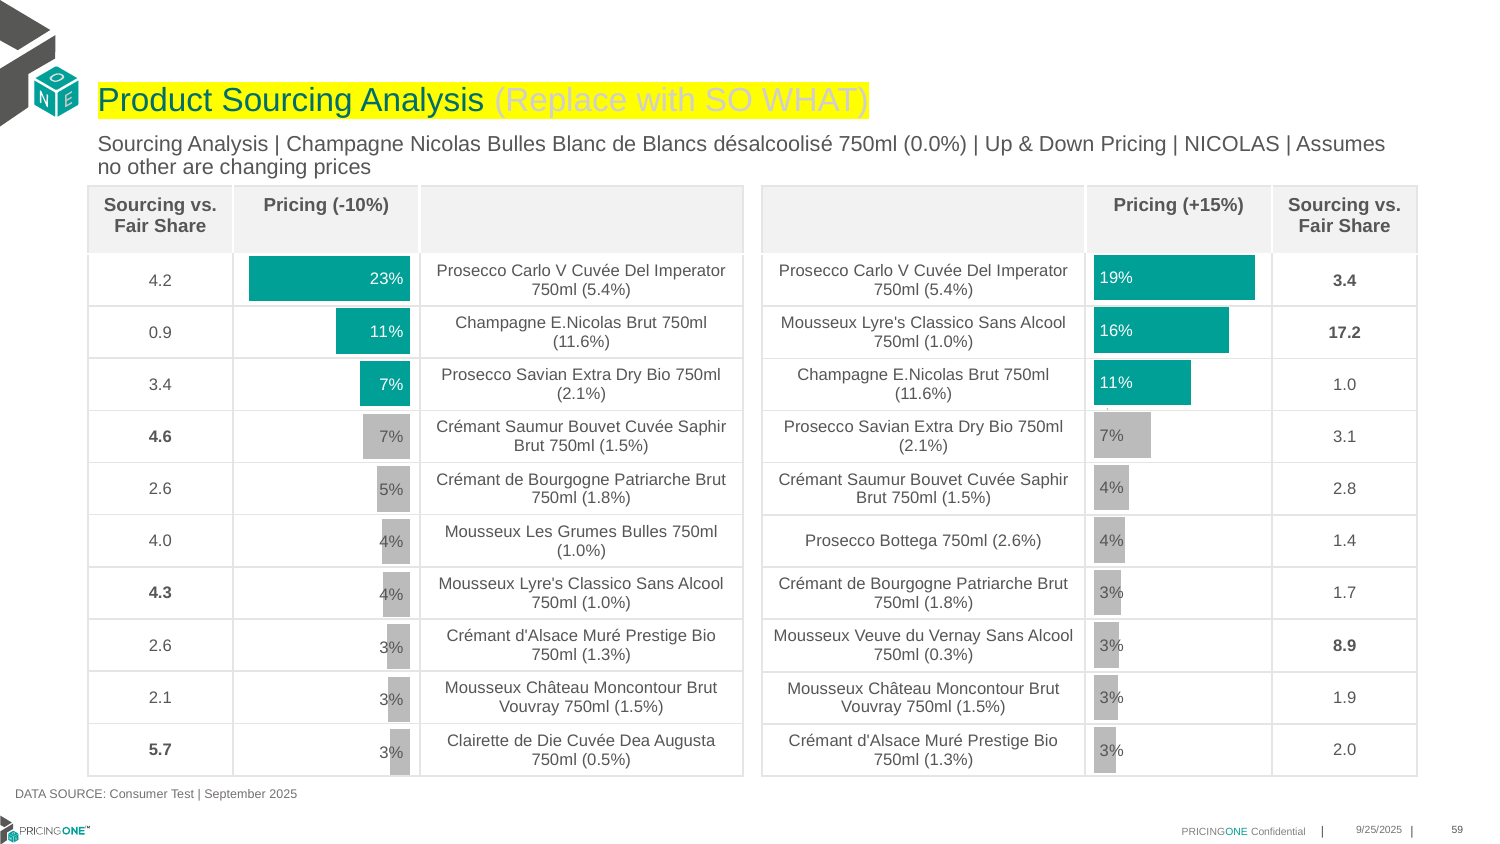

# Product Sourcing Analysis (Replace with SO WHAT)
Sourcing Analysis | Champagne Nicolas Bulles Blanc de Blancs désalcoolisé 750ml (0.0%) | Up & Down Pricing | NICOLAS | Assumes no other are changing prices
| Sourcing vs. Fair Share | Pricing (-10%) |  |
| --- | --- | --- |
| 4.2 |  | Prosecco Carlo V Cuvée Del Imperator 750ml (5.4%) |
| 0.9 |  | Champagne E.Nicolas Brut 750ml (11.6%) |
| 3.4 |  | Prosecco Savian Extra Dry Bio 750ml (2.1%) |
| 4.6 |  | Crémant Saumur Bouvet Cuvée Saphir Brut 750ml (1.5%) |
| 2.6 |  | Crémant de Bourgogne Patriarche Brut 750ml (1.8%) |
| 4.0 |  | Mousseux Les Grumes Bulles 750ml (1.0%) |
| 4.3 |  | Mousseux Lyre's Classico Sans Alcool 750ml (1.0%) |
| 2.6 |  | Crémant d'Alsace Muré Prestige Bio 750ml (1.3%) |
| 2.1 |  | Mousseux Château Moncontour Brut Vouvray 750ml (1.5%) |
| 5.7 |  | Clairette de Die Cuvée Dea Augusta 750ml (0.5%) |
|  | Pricing (+15%) | Sourcing vs. Fair Share |
| --- | --- | --- |
| Prosecco Carlo V Cuvée Del Imperator 750ml (5.4%) |  | 3.4 |
| Mousseux Lyre's Classico Sans Alcool 750ml (1.0%) |  | 17.2 |
| Champagne E.Nicolas Brut 750ml (11.6%) |  | 1.0 |
| Prosecco Savian Extra Dry Bio 750ml (2.1%) |  | 3.1 |
| Crémant Saumur Bouvet Cuvée Saphir Brut 750ml (1.5%) |  | 2.8 |
| Prosecco Bottega 750ml (2.6%) |  | 1.4 |
| Crémant de Bourgogne Patriarche Brut 750ml (1.8%) |  | 1.7 |
| Mousseux Veuve du Vernay Sans Alcool 750ml (0.3%) |  | 8.9 |
| Mousseux Château Moncontour Brut Vouvray 750ml (1.5%) |  | 1.9 |
| Crémant d'Alsace Muré Prestige Bio 750ml (1.3%) |  | 2.0 |

### Chart

| Category | Champagne Nicolas Bulles Blanc de Blancs désalcoolisé 750ml (0.0%) |
|---|---|
| Prosecco Carlo V Cuvée Del Imperator 750ml (5.4%) | 0.18641482246150745 |
| Mousseux Lyre's Classico Sans Alcool 750ml (1.0%) | 0.15676349788989663 |
| Champagne E.Nicolas Brut 750ml (11.6%) | 0.11233197006420076 |
| Prosecco Savian Extra Dry Bio 750ml (2.1%) | 0.06610448342273352 |
| Crémant Saumur Bouvet Cuvée Saphir Brut 750ml (1.5%) | 0.04132021998262774 |
| Prosecco Bottega 750ml (2.6%) | 0.036674792839652935 |
| Crémant de Bourgogne Patriarche Brut 750ml (1.8%) | 0.03107234566753823 |
| Mousseux Veuve du Vernay Sans Alcool 750ml (0.3%) | 0.028800953901074806 |
| Mousseux Château Moncontour Brut Vouvray 750ml (1.5%) | 0.02758599019792288 |
| Crémant d'Alsace Muré Prestige Bio 750ml (1.3%) | 0.02611449185547626 |

### Chart

| Category | Champagne Nicolas Bulles Blanc de Blancs désalcoolisé 750ml (0.0%) |
|---|---|
| Prosecco Carlo V Cuvée Del Imperator 750ml (5.4%) | 0.2293619656344404 |
| Champagne E.Nicolas Brut 750ml (11.6%) | 0.1059432722327674 |
| Prosecco Savian Extra Dry Bio 750ml (2.1%) | 0.07192984269871329 |
| Crémant Saumur Bouvet Cuvée Saphir Brut 750ml (1.5%) | 0.06754676209921782 |
| Crémant de Bourgogne Patriarche Brut 750ml (1.8%) | 0.047578855566847926 |
| Mousseux Les Grumes Bulles 750ml (1.0%) | 0.039813211400431564 |
| Mousseux Lyre's Classico Sans Alcool 750ml (1.0%) | 0.03905068803744629 |
| Crémant d'Alsace Muré Prestige Bio 750ml (1.3%) | 0.03320122725600443 |
| Mousseux Château Moncontour Brut Vouvray 750ml (1.5%) | 0.03163088457432826 |
| Clairette de Die Cuvée Dea Augusta 750ml (0.5%) | 0.028183876283823774 |
DATA SOURCE: Consumer Test | September 2025

9/25/2025
59